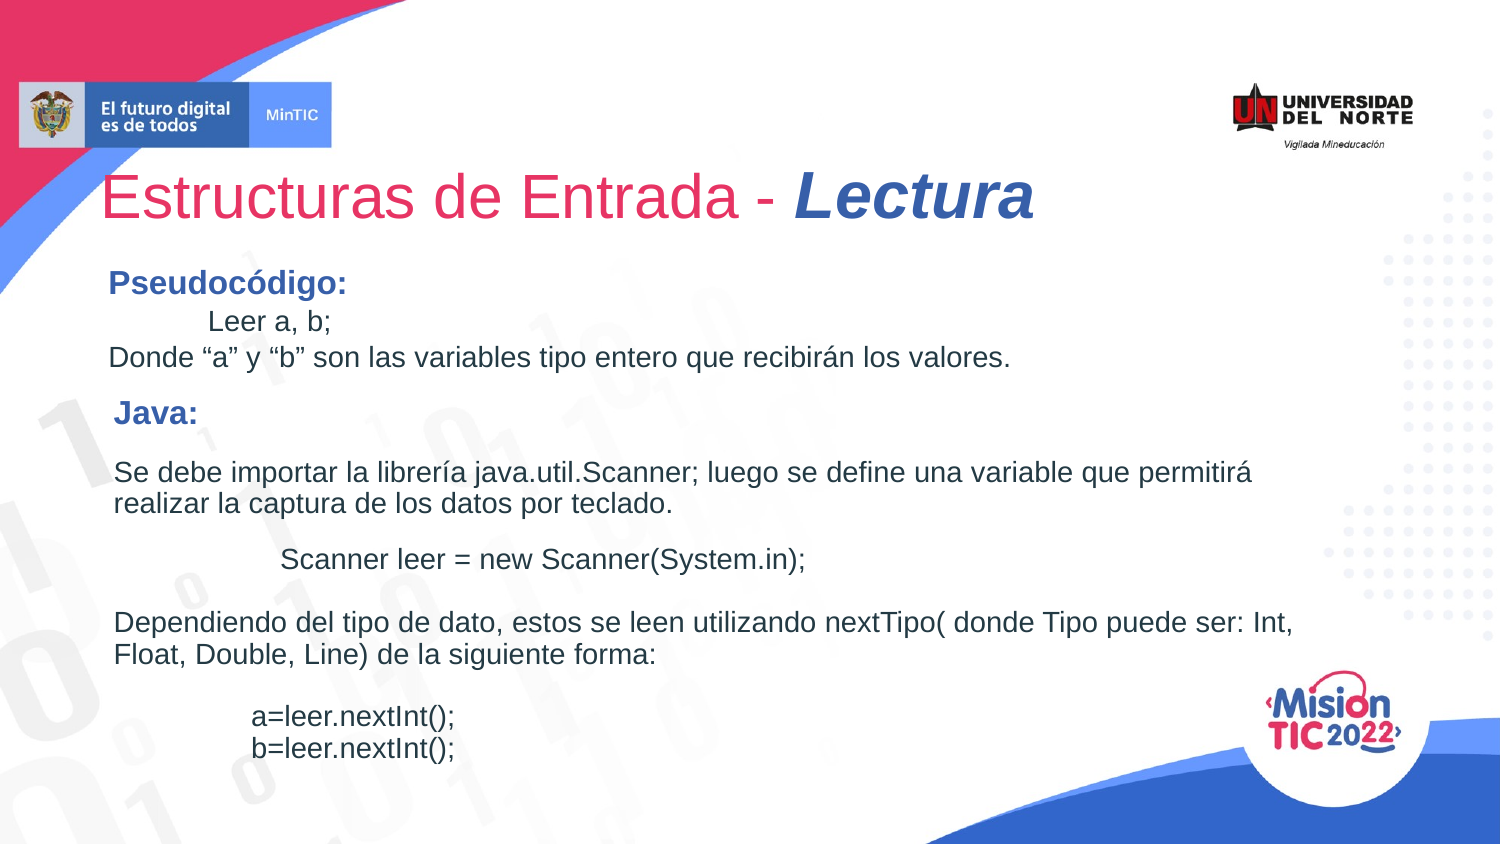

Estructuras de Entrada - Lectura

Pseudocódigo:
   Leer a, b;
Donde “a” y “b” son las variables tipo entero que recibirán los valores.

Java:
Se debe importar la librería java.util.Scanner; luego se define una variable que permitirá realizar la captura de los datos por teclado.
  	  Scanner leer = new Scanner(System.in);

Dependiendo del tipo de dato, estos se leen utilizando nextTipo( donde Tipo puede ser: Int, Float, Double, Line) de la siguiente forma:

	  a=leer.nextInt();
	  b=leer.nextInt();